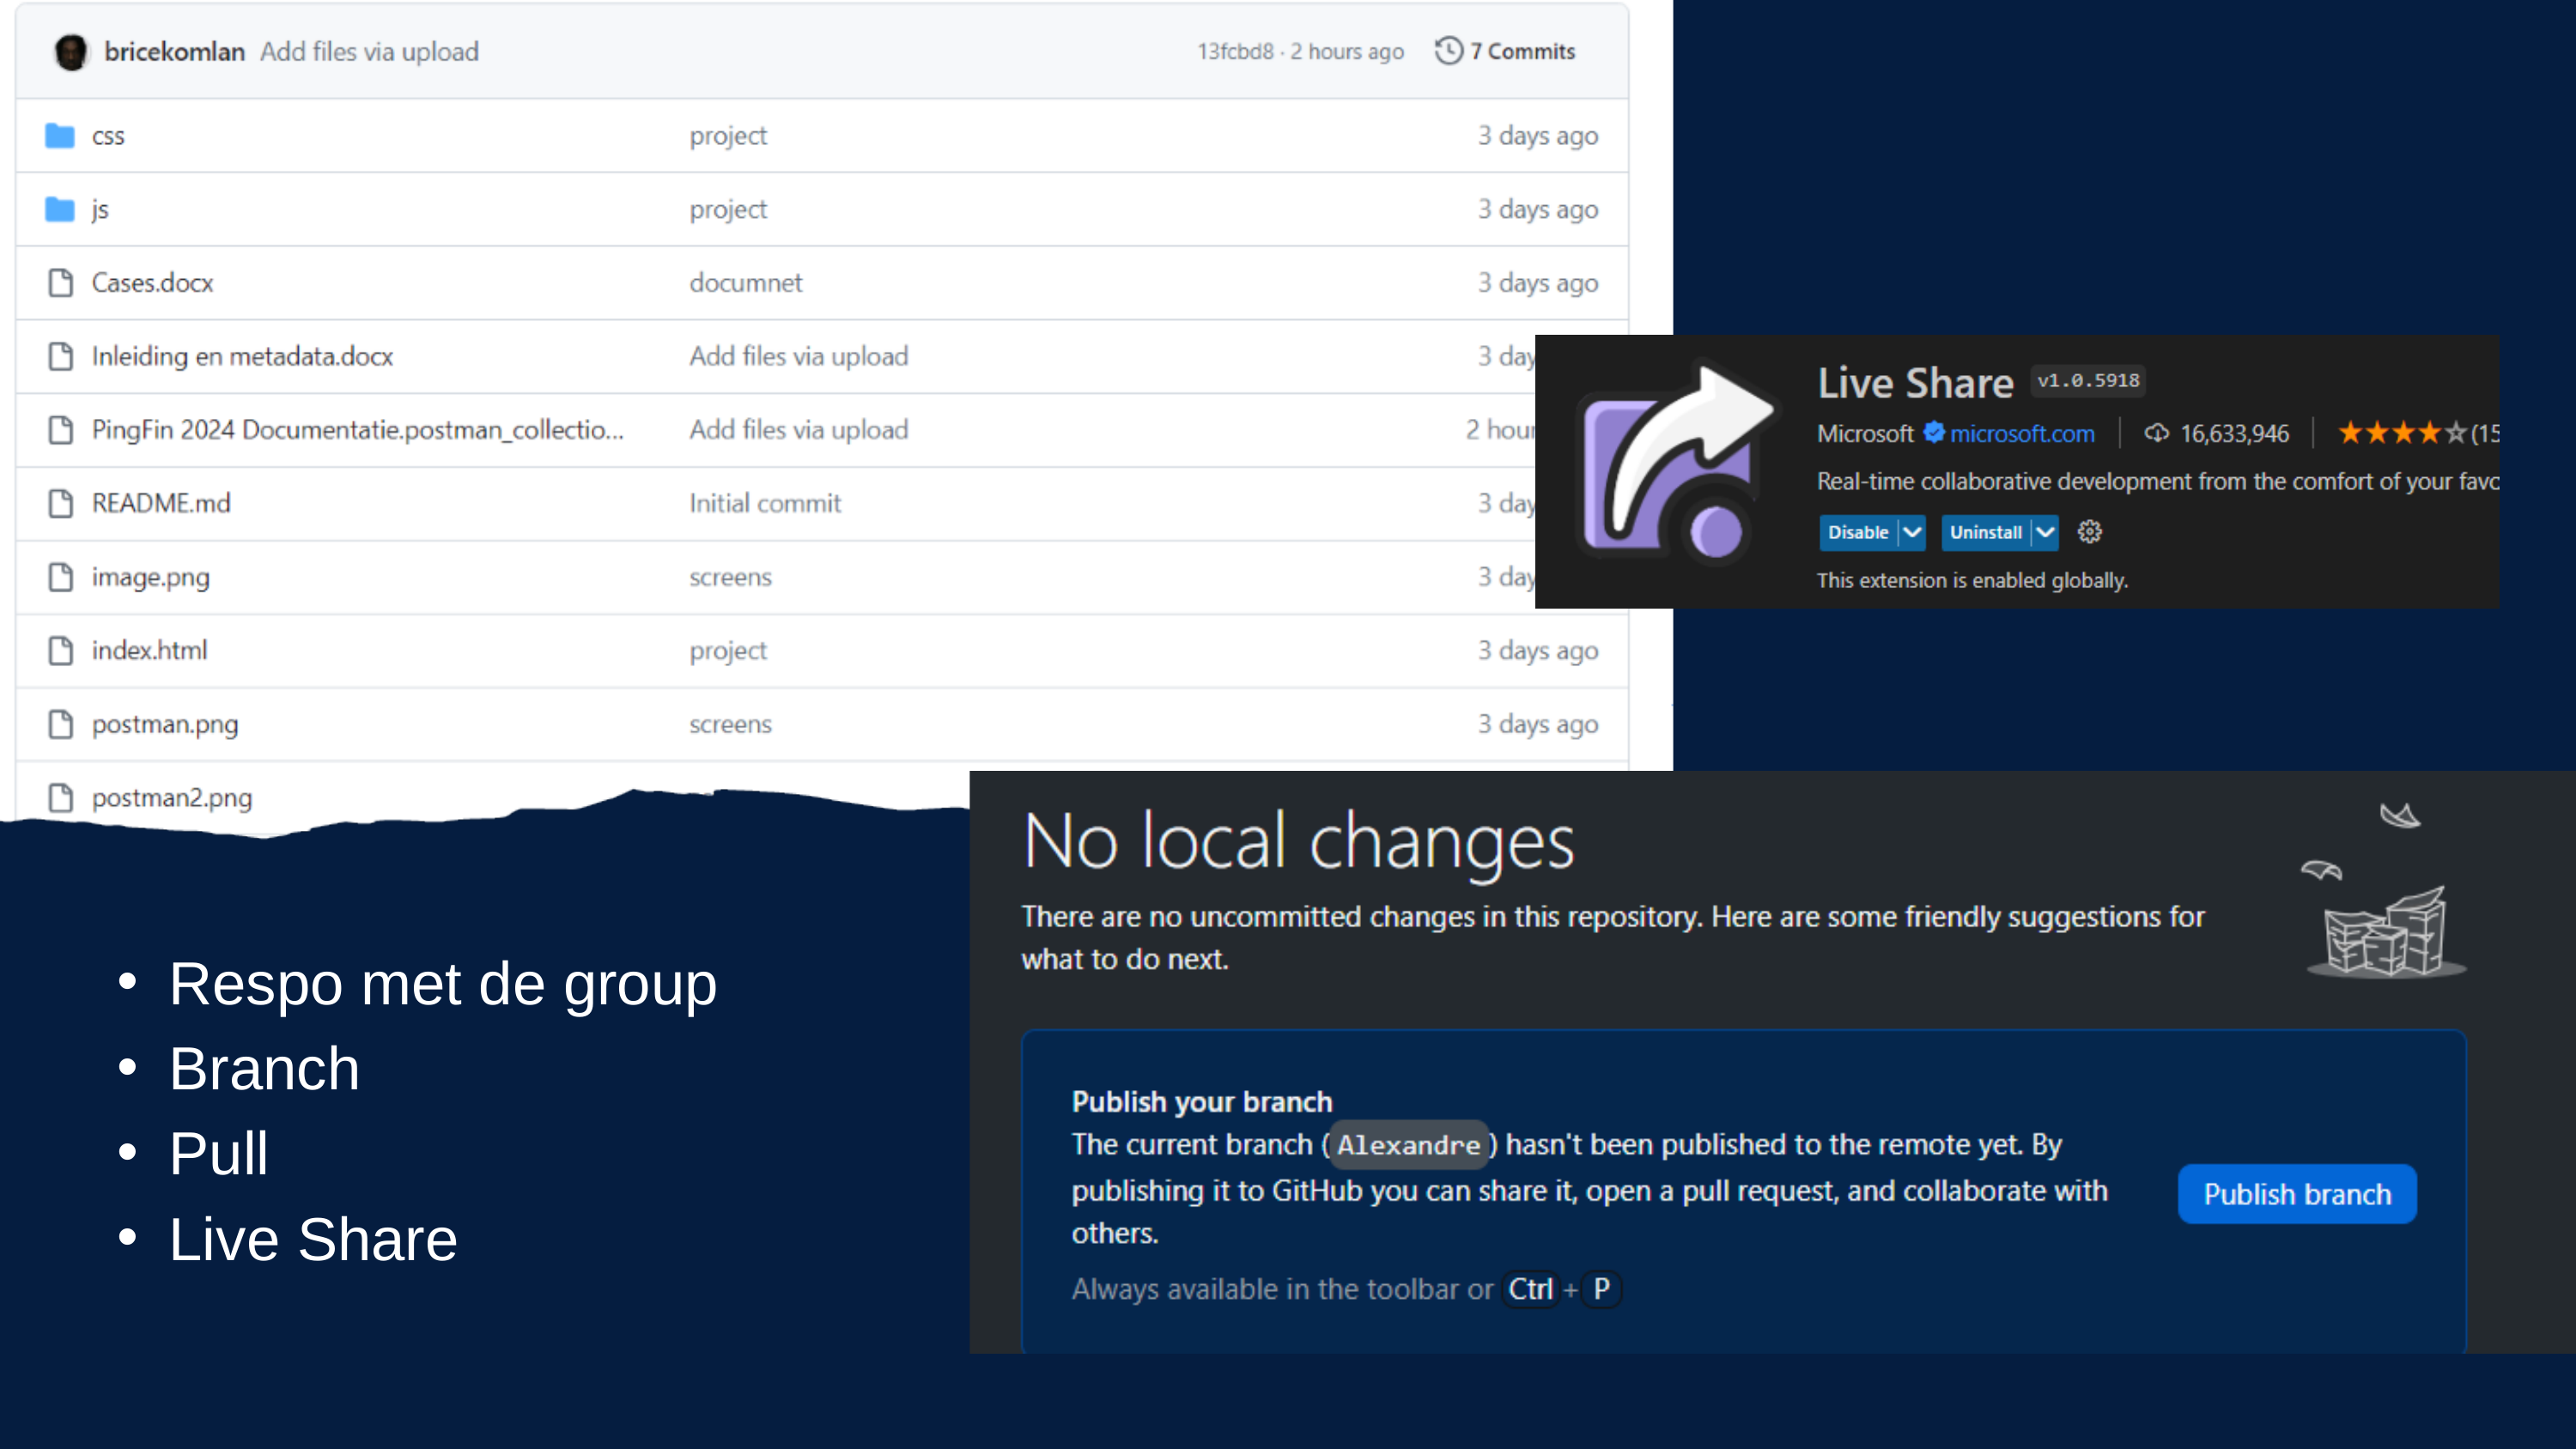

Respo met de group
Branch
Pull
Live Share